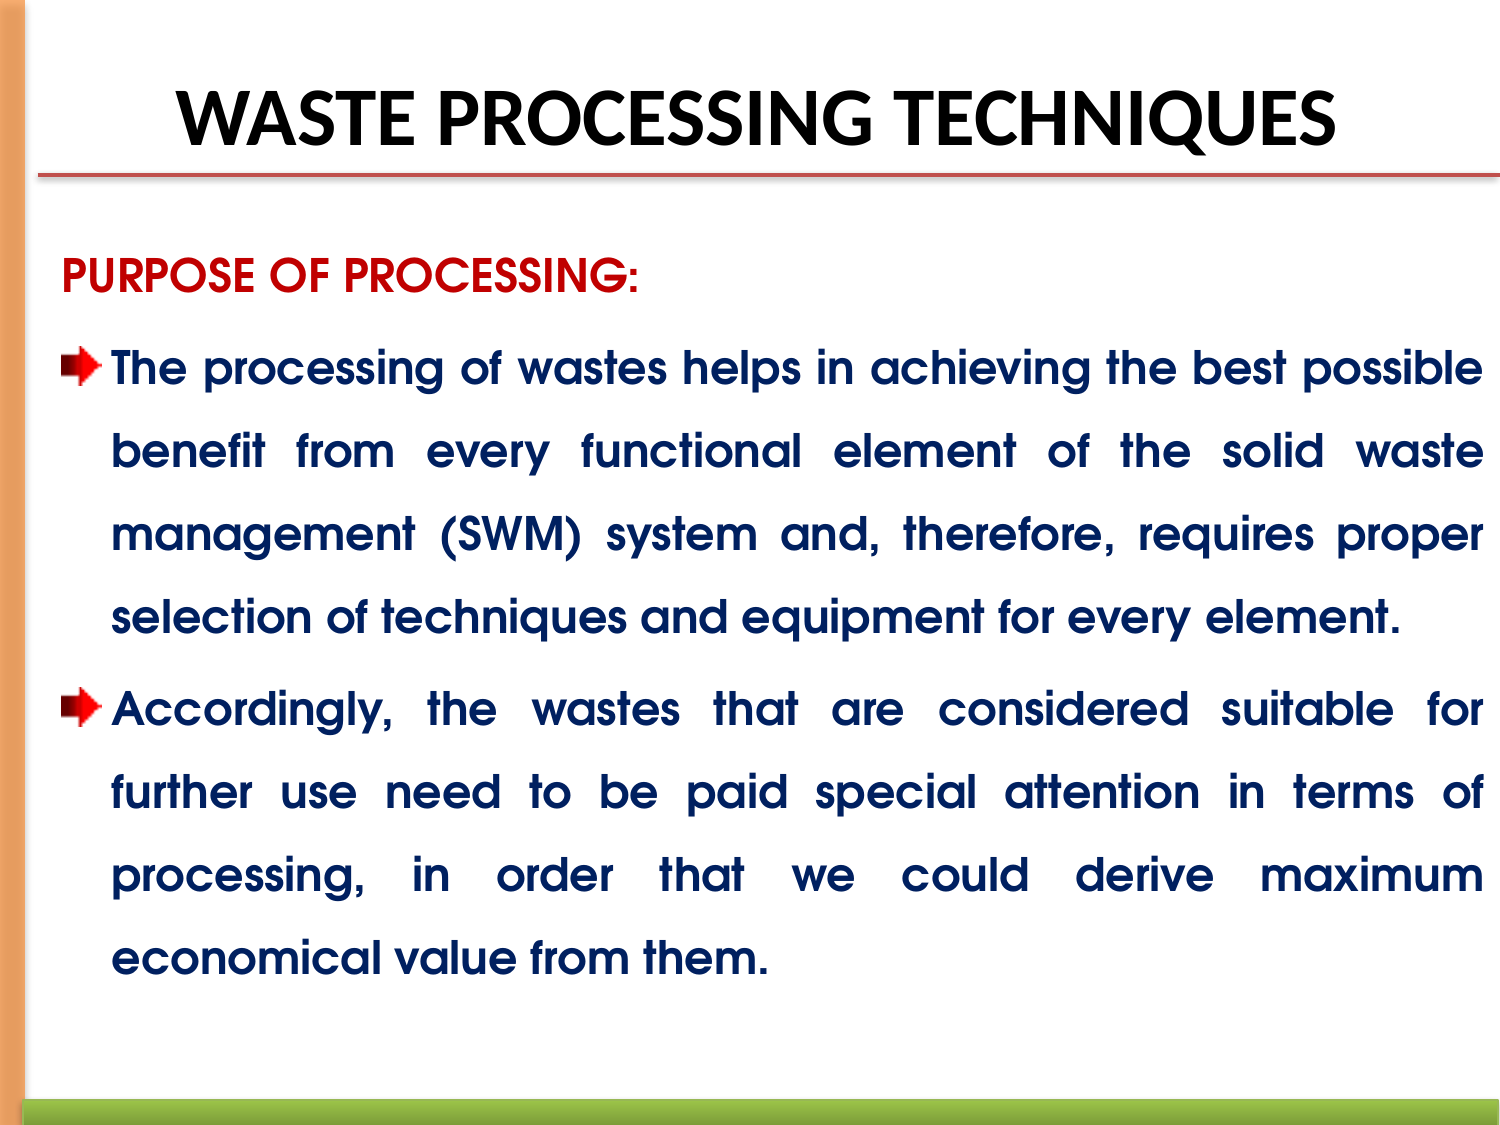

# WASTE PROCESSING TECHNIQUES
PURPOSE OF PROCESSING:
The processing of wastes helps in achieving the best possible benefit from every functional element of the solid waste management (SWM) system and, therefore, requires proper selection of techniques and equipment for every element.
Accordingly, the wastes that are considered suitable for further use need to be paid special attention in terms of processing, in order that we could derive maximum economical value from them.